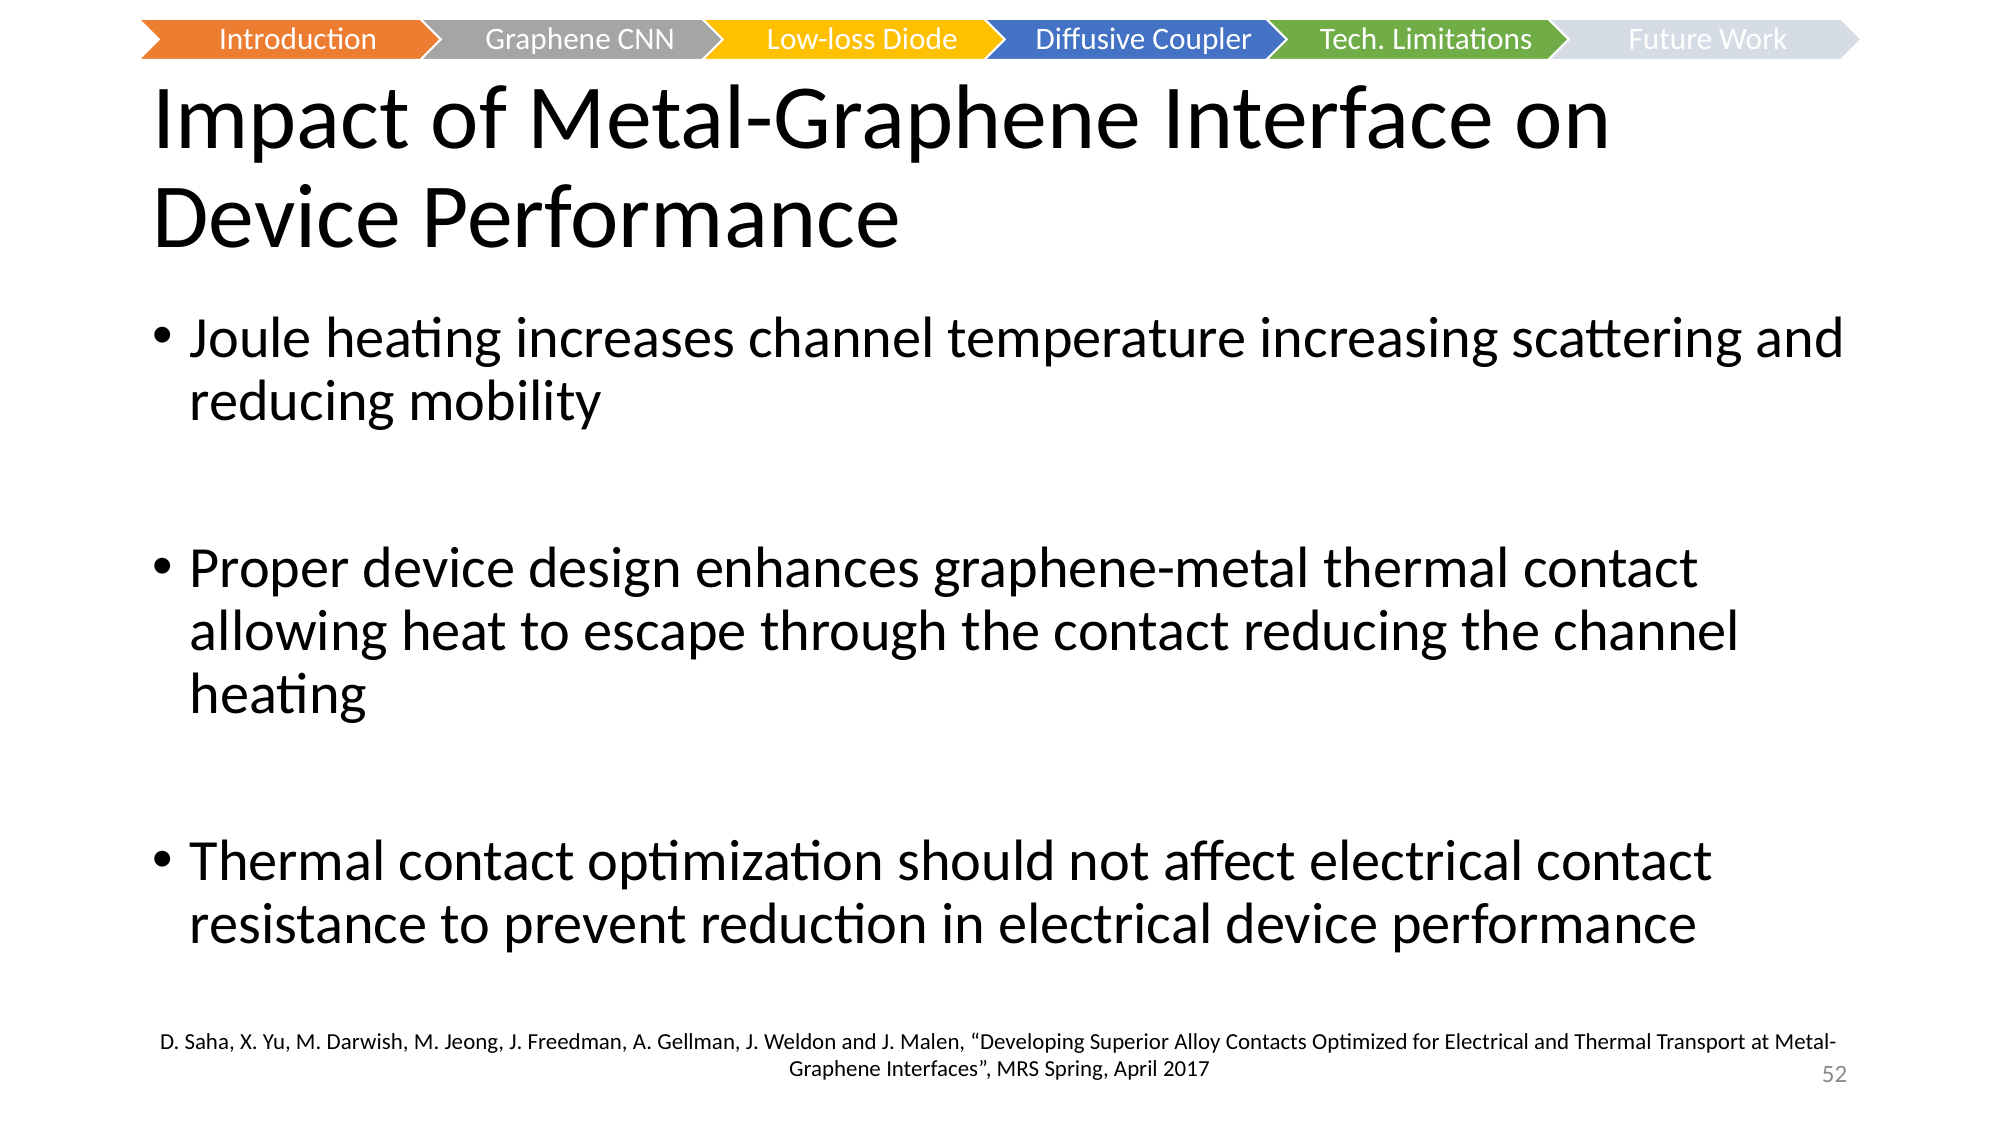

Introduction
Graphene CNN
Low-loss Diode
Diffusive Coupler
Tech. Limitations
Future Work
# Impact of Metal-Graphene Interface on Device Performance
Joule heating increases channel temperature increasing scattering and reducing mobility

Proper device design enhances graphene-metal thermal contact allowing heat to escape through the contact reducing the channel heating

Thermal contact optimization should not affect electrical contact resistance to prevent reduction in electrical device performance
D. Saha, X. Yu, M. Darwish, M. Jeong, J. Freedman, A. Gellman, J. Weldon and J. Malen, “Developing Superior Alloy Contacts Optimized for Electrical and Thermal Transport at Metal-Graphene Interfaces”, MRS Spring, April 2017
52